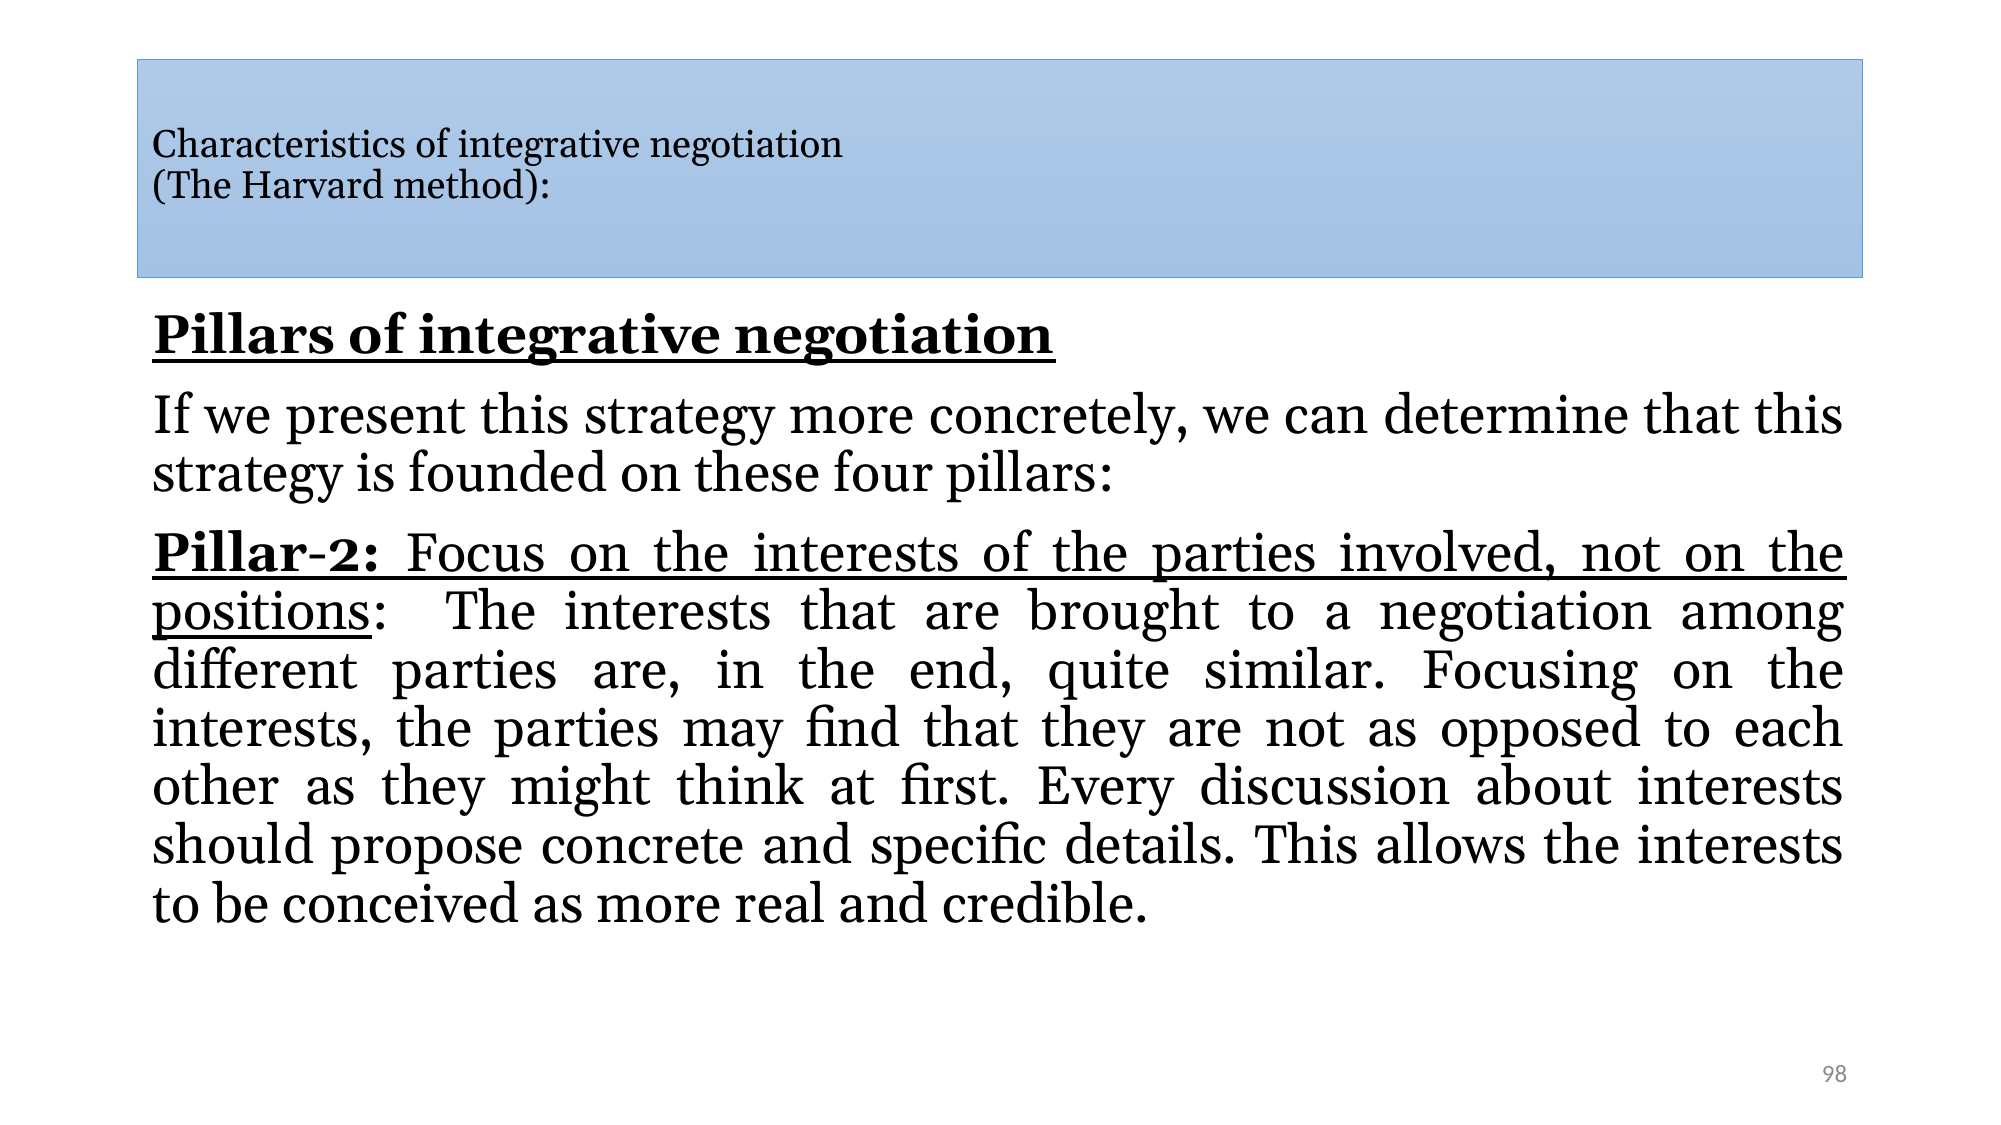

# Characteristics of integrative negotiation (The Harvard method):
Pillars of integrative negotiation
If we present this strategy more concretely, we can determine that this strategy is founded on these four pillars:
Pillar-2: Focus on the interests of the parties involved, not on the positions:  The interests that are brought to a negotiation among different parties are, in the end, quite similar. Focusing on the interests, the parties may find that they are not as opposed to each other as they might think at first. Every discussion about interests should propose concrete and specific details. This allows the interests to be conceived as more real and credible.

98